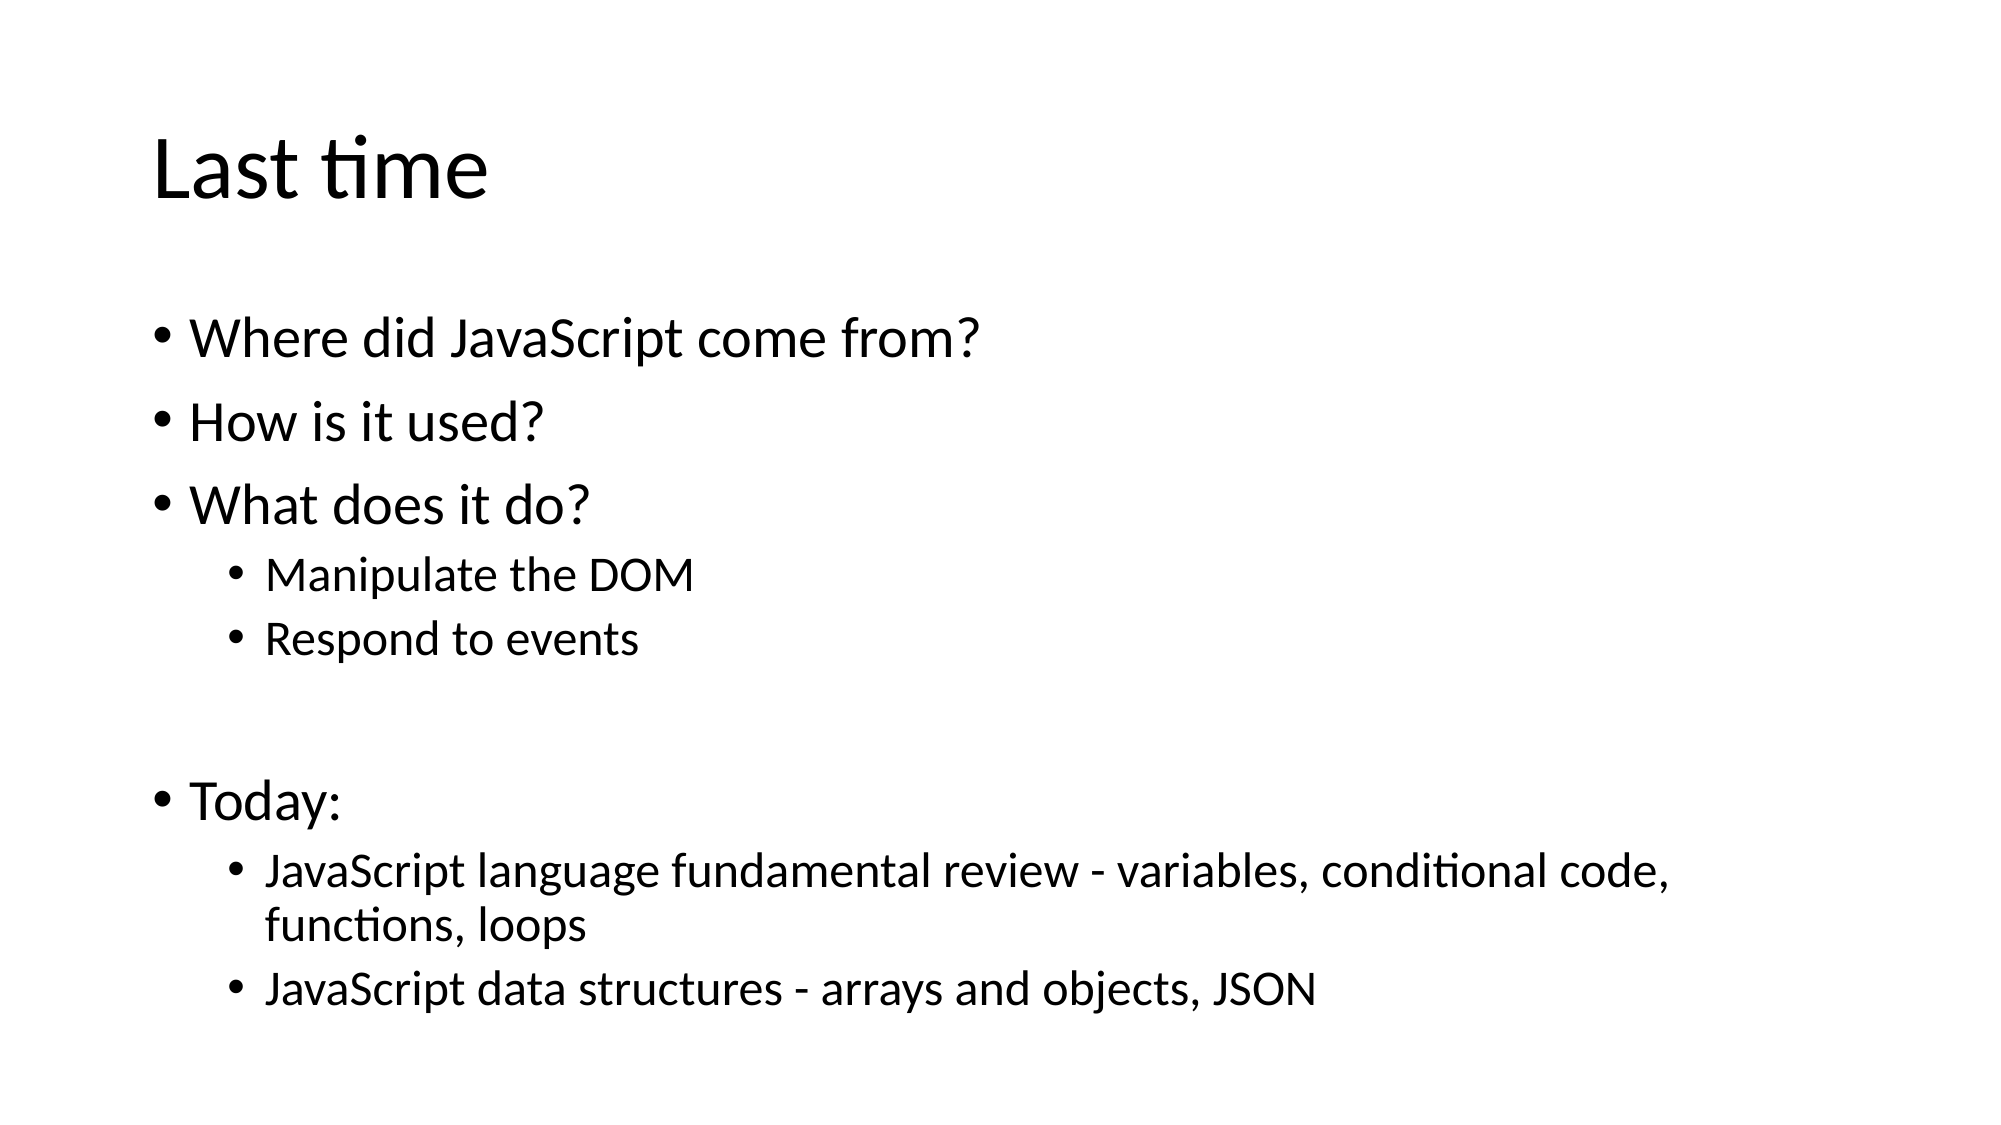

# Last time
Where did JavaScript come from?
How is it used?
What does it do?
Manipulate the DOM
Respond to events

Today:
JavaScript language fundamental review - variables, conditional code, functions, loops
JavaScript data structures - arrays and objects, JSON